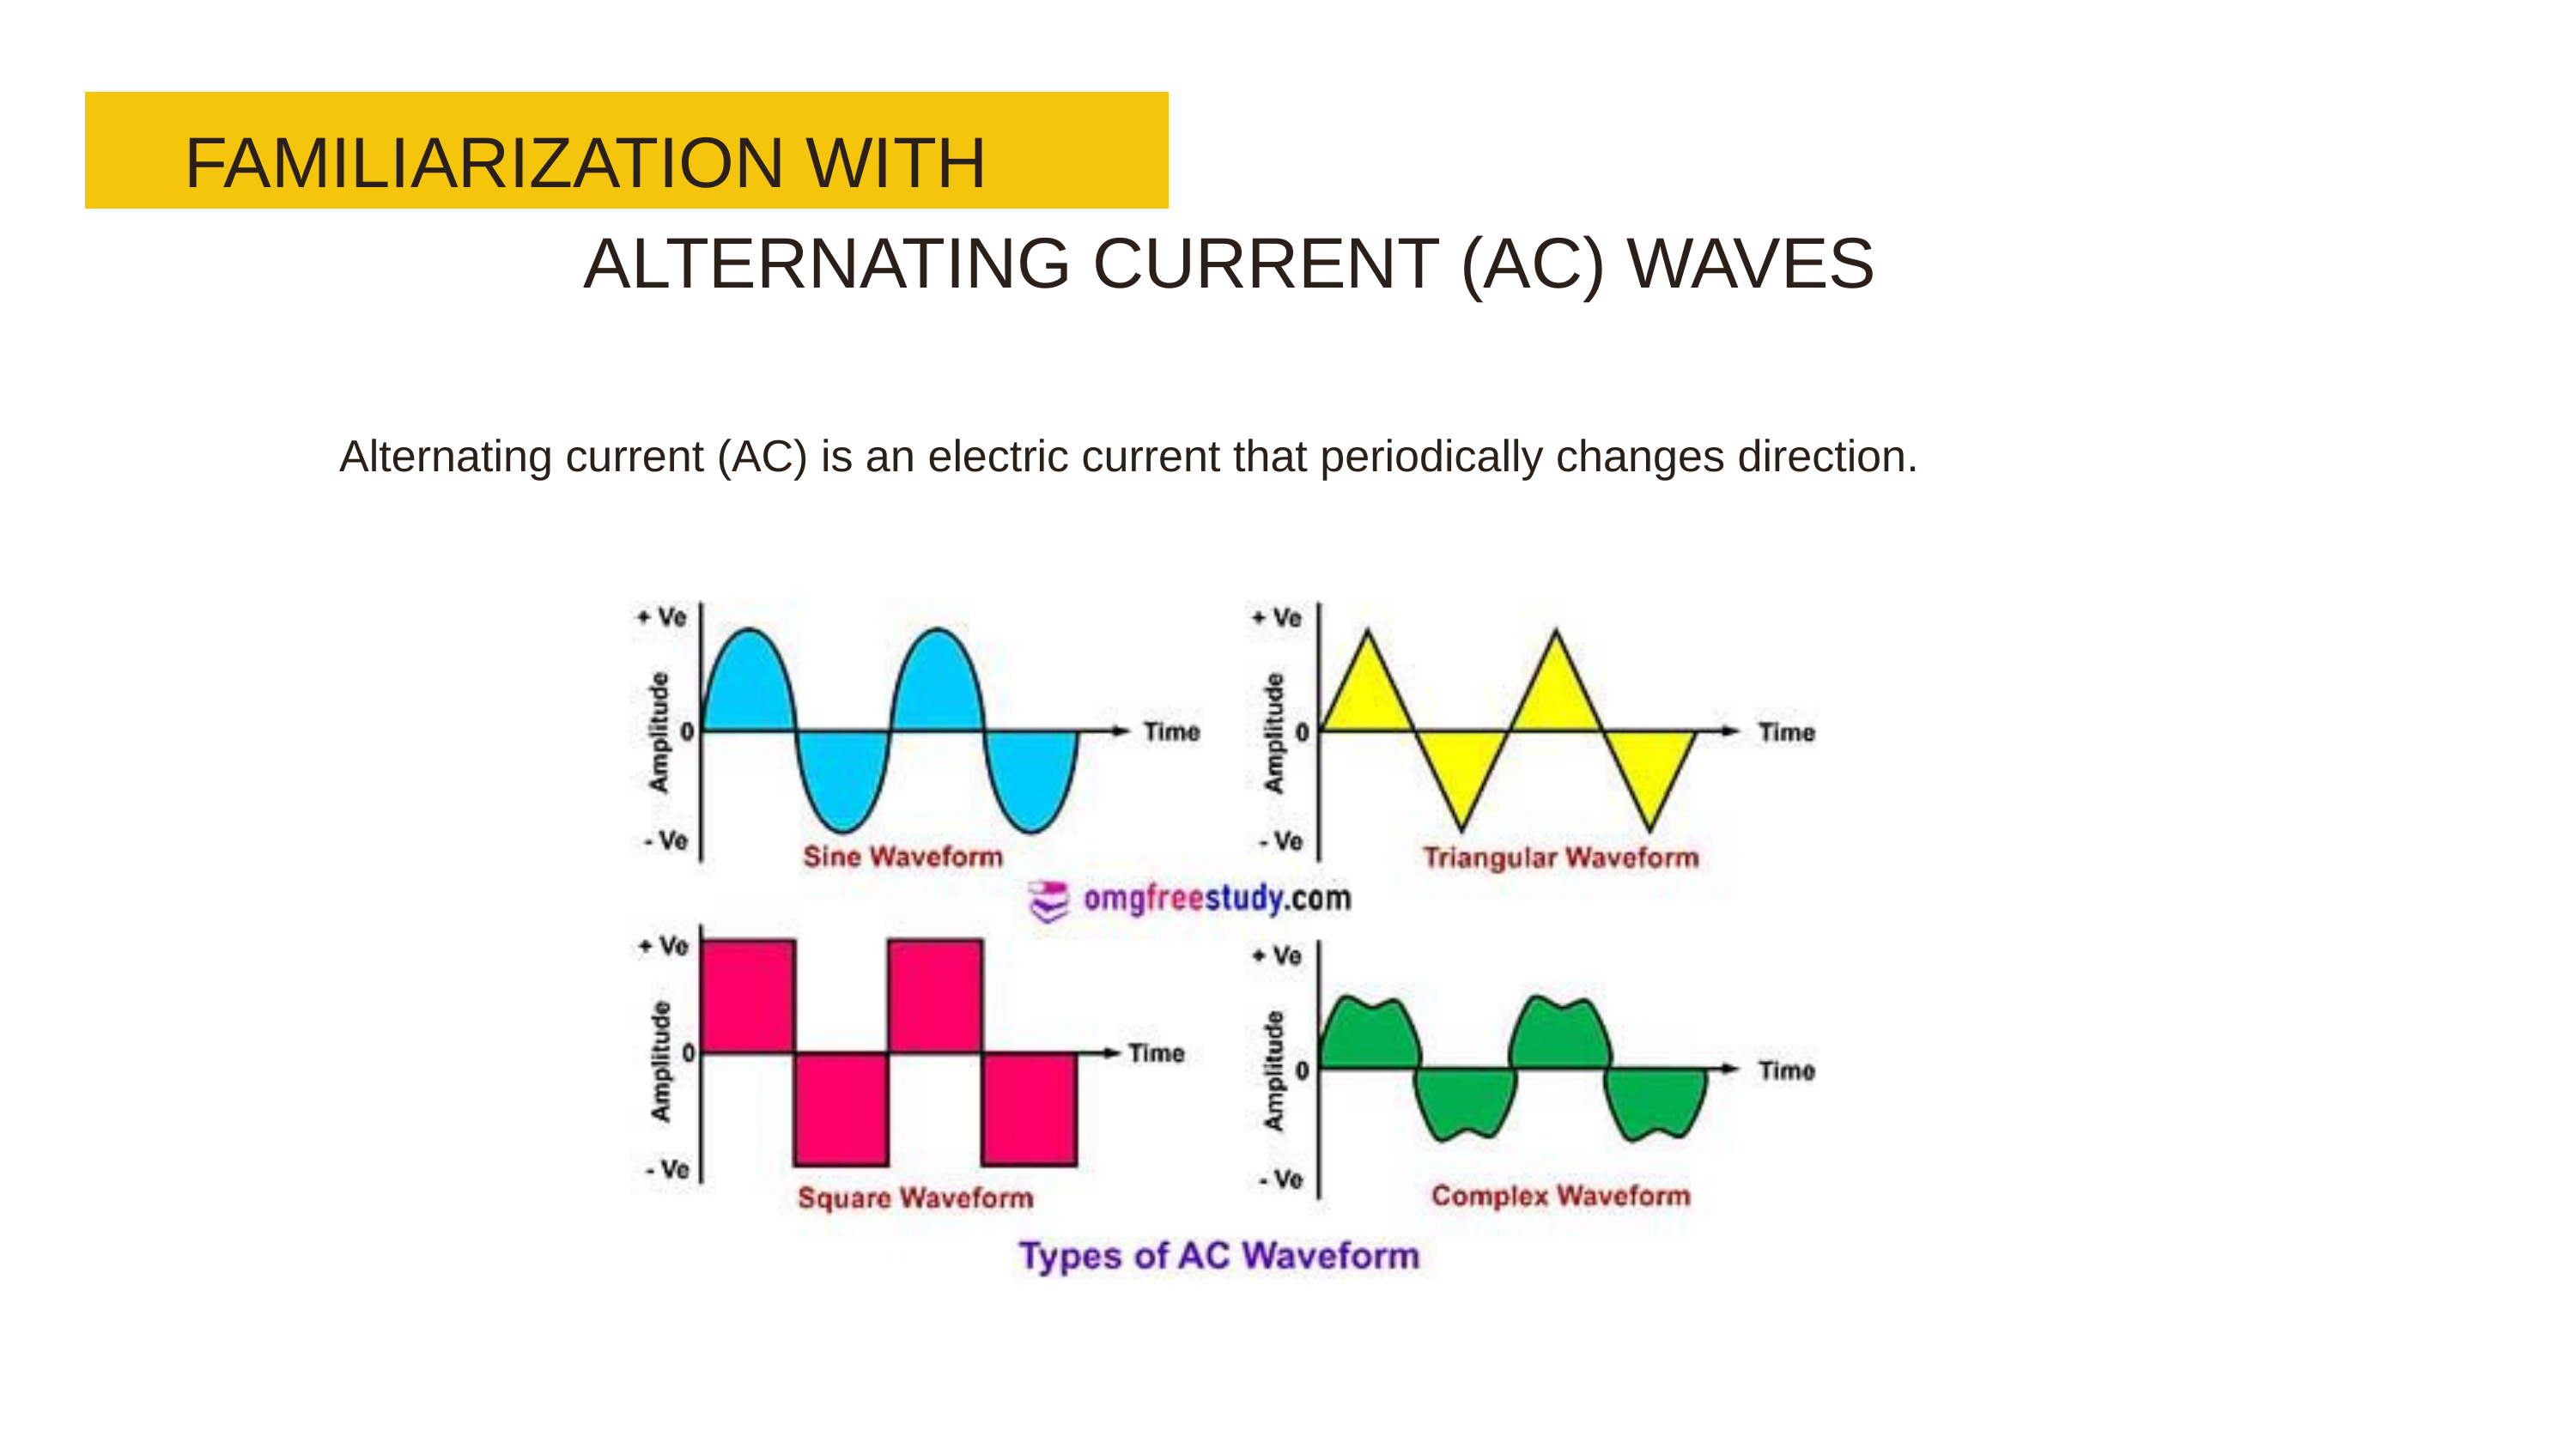

FAMILIARIZATION WITH
                    ALTERNATING CURRENT (AC) WAVES
Alternating current (AC) is an electric current that periodically changes direction.